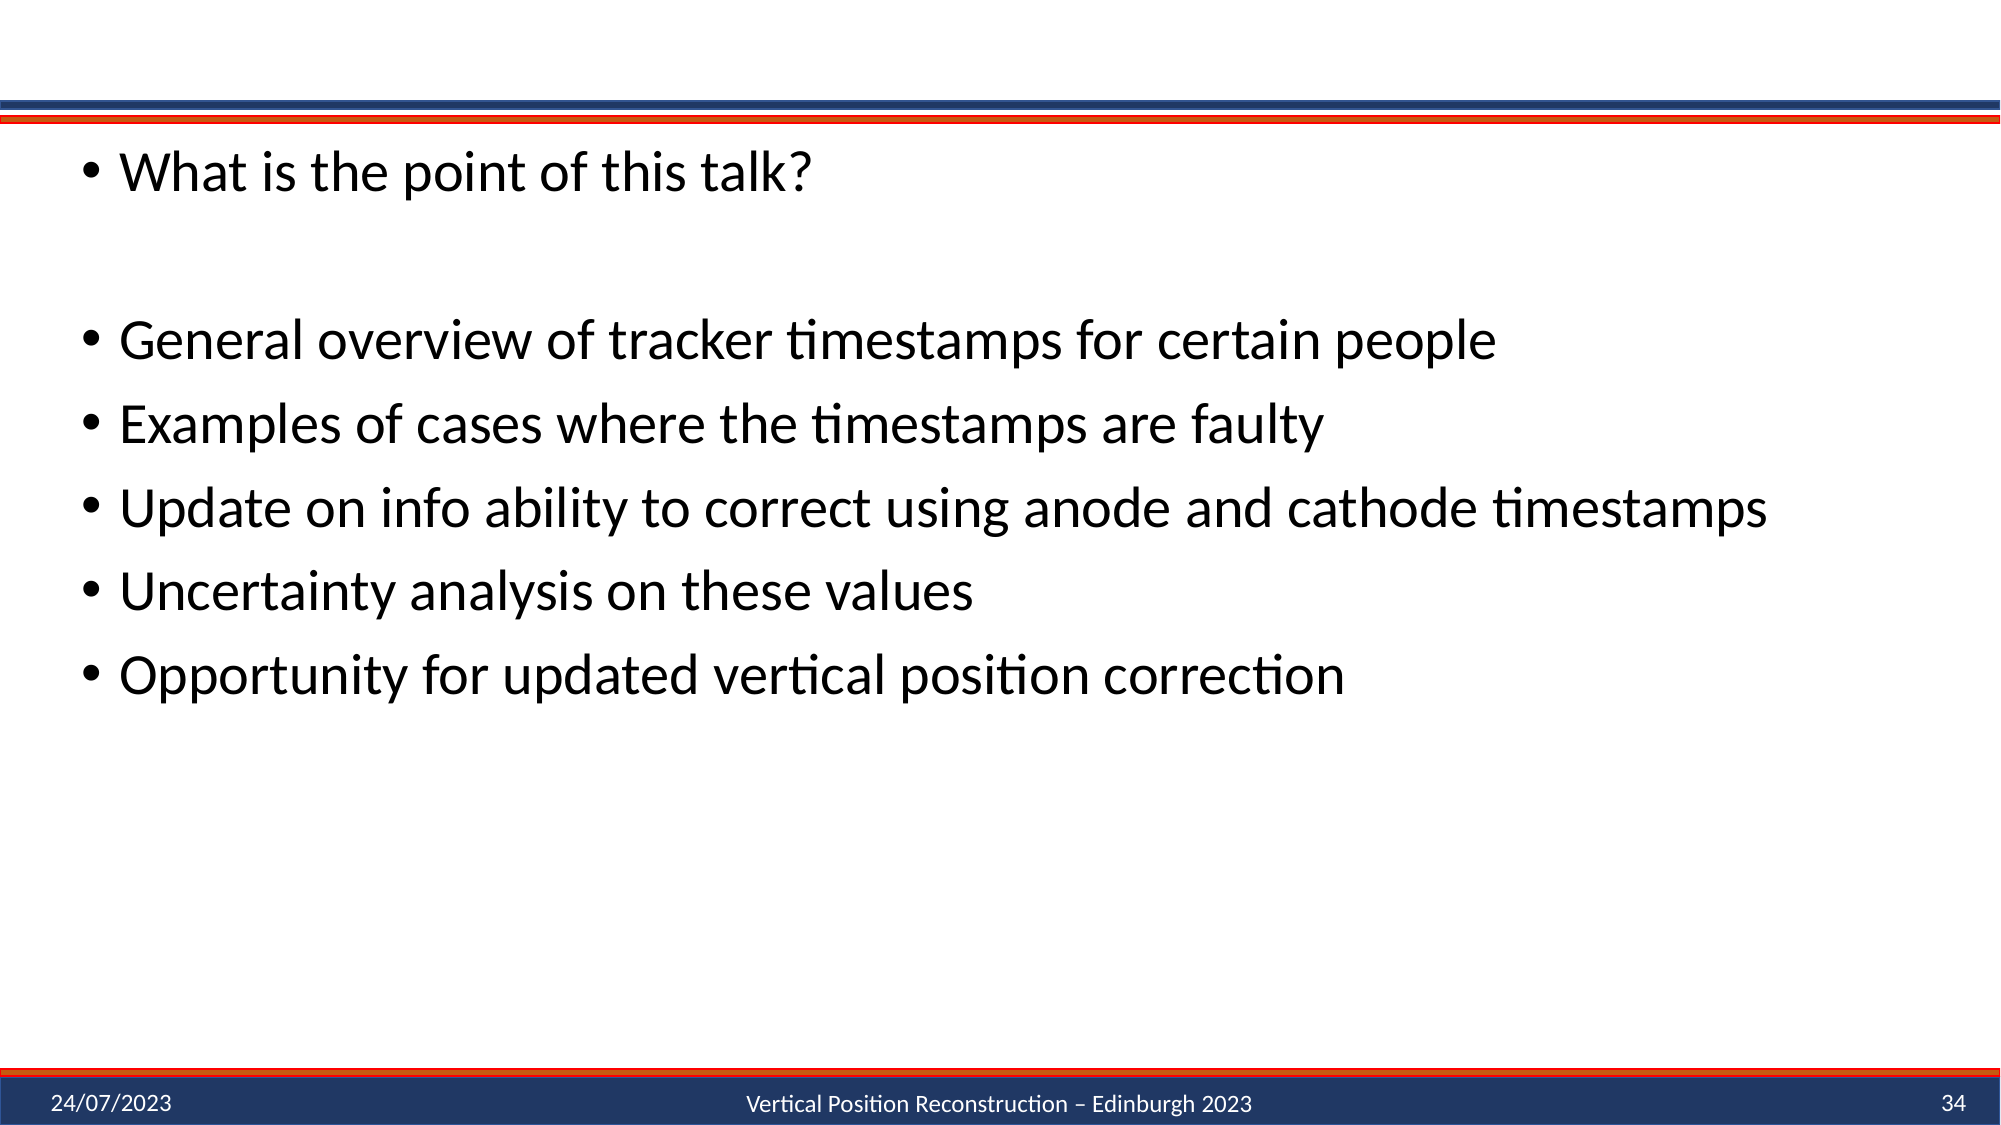

#
What is the point of this talk?

General overview of tracker timestamps for certain people
Examples of cases where the timestamps are faulty
Update on info ability to correct using anode and cathode timestamps
Uncertainty analysis on these values
Opportunity for updated vertical position correction
24/07/2023
34
Vertical Position Reconstruction – Edinburgh 2023